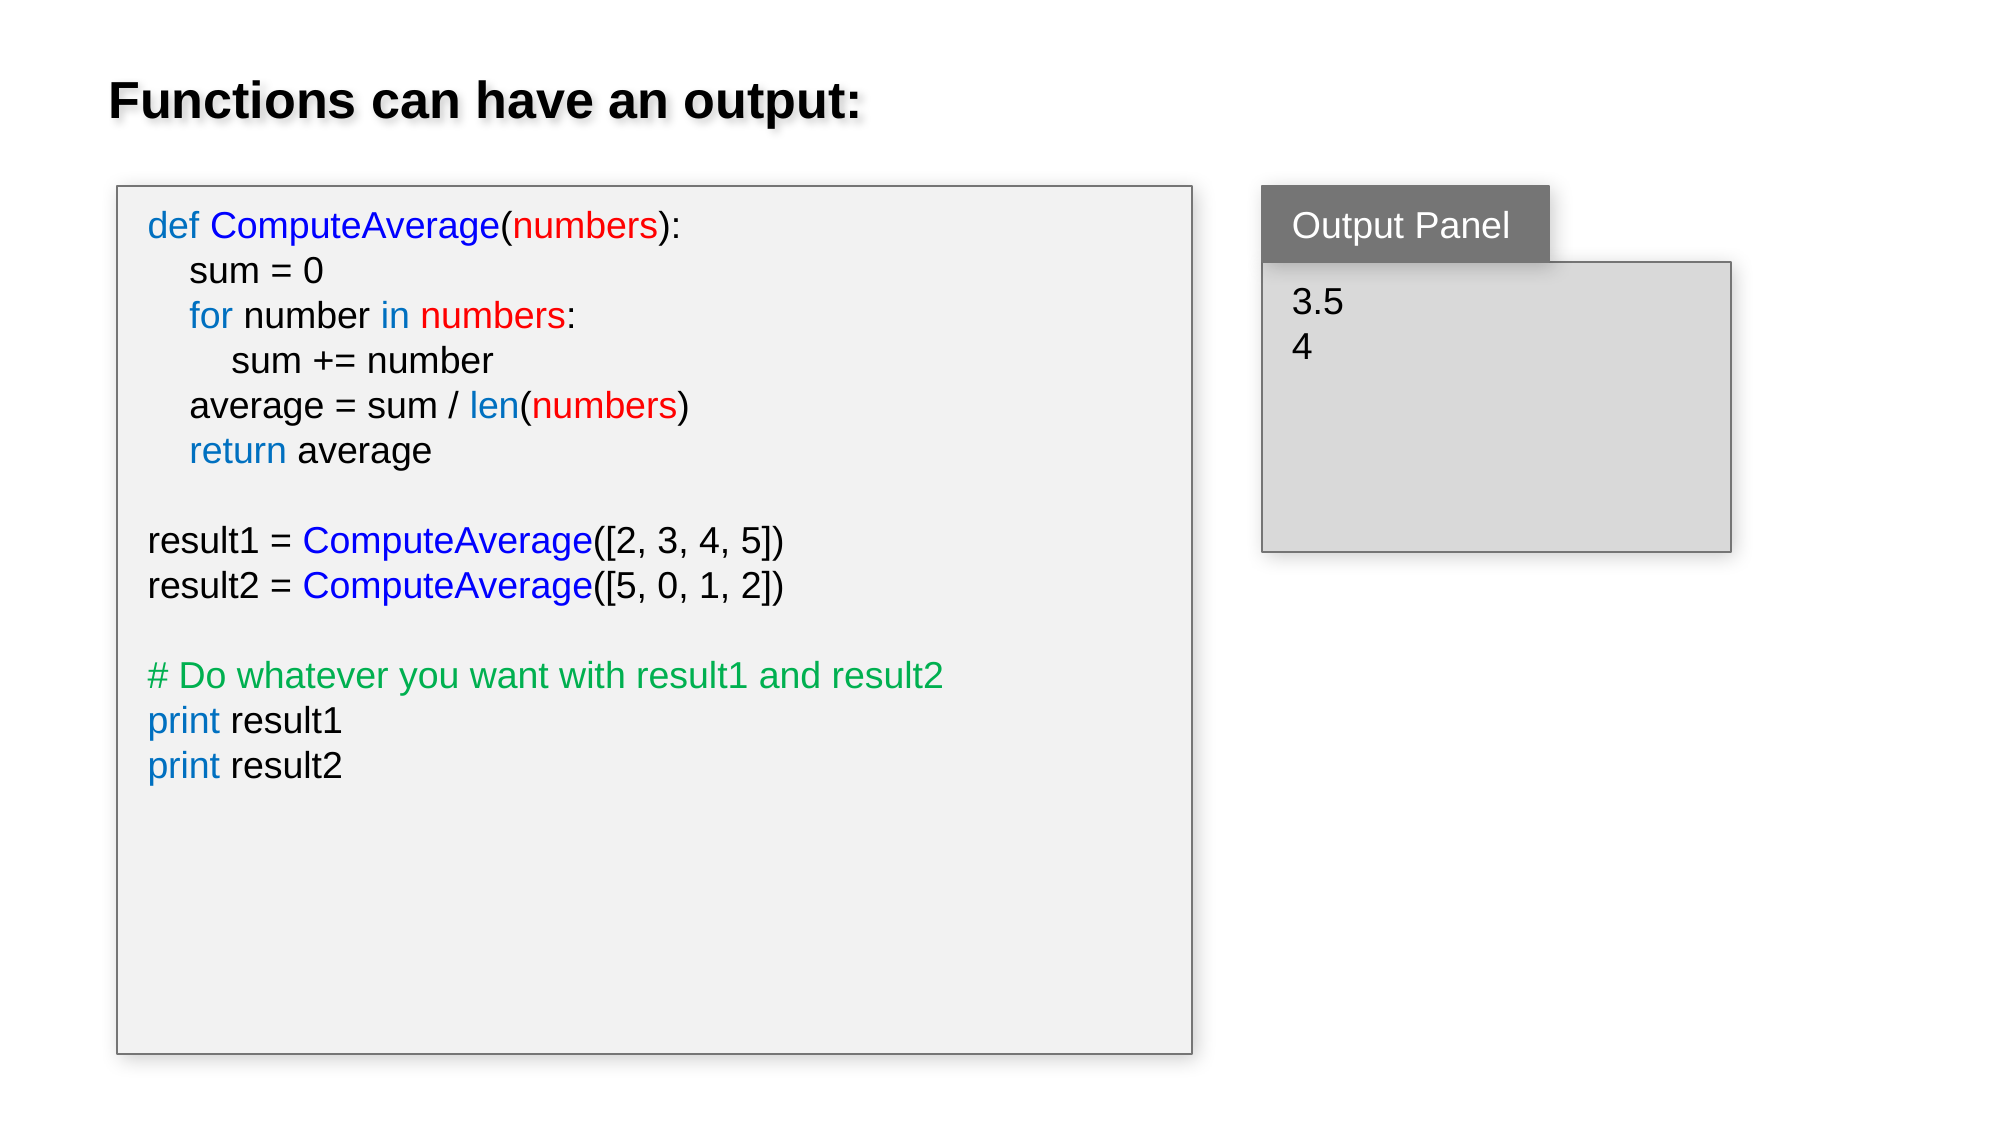

# Functions can have an output:
def ComputeAverage(numbers):
    sum = 0
    for number in numbers:
        sum += number
    average = sum / len(numbers)
    return average

result1 = ComputeAverage([2, 3, 4, 5])
result2 = ComputeAverage([5, 0, 1, 2])

# Do whatever you want with result1 and result2
print result1
print result2
Output Panel
3.5
4